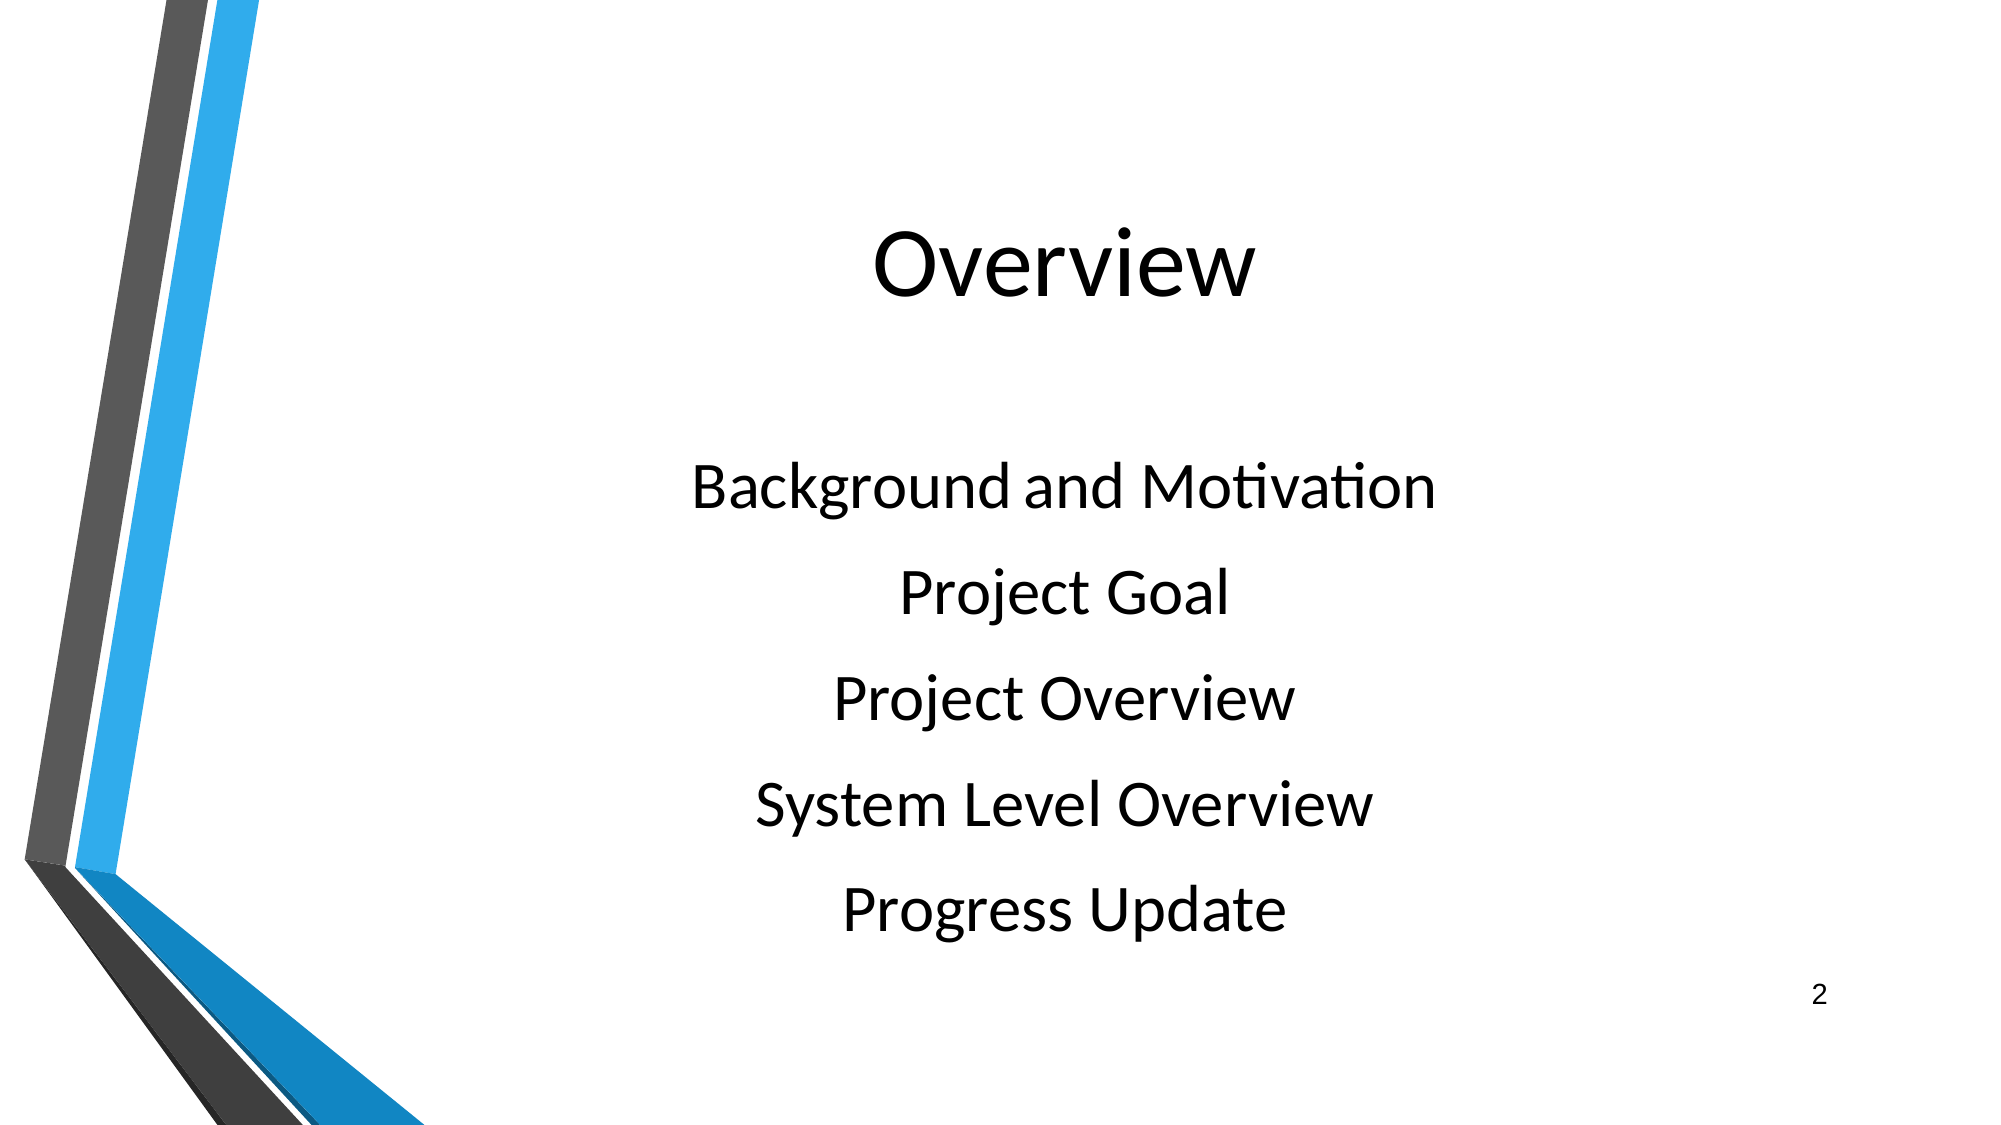

# Overview
Background and Motivation
Project Goal
Project Overview
System Level Overview
Progress Update
2